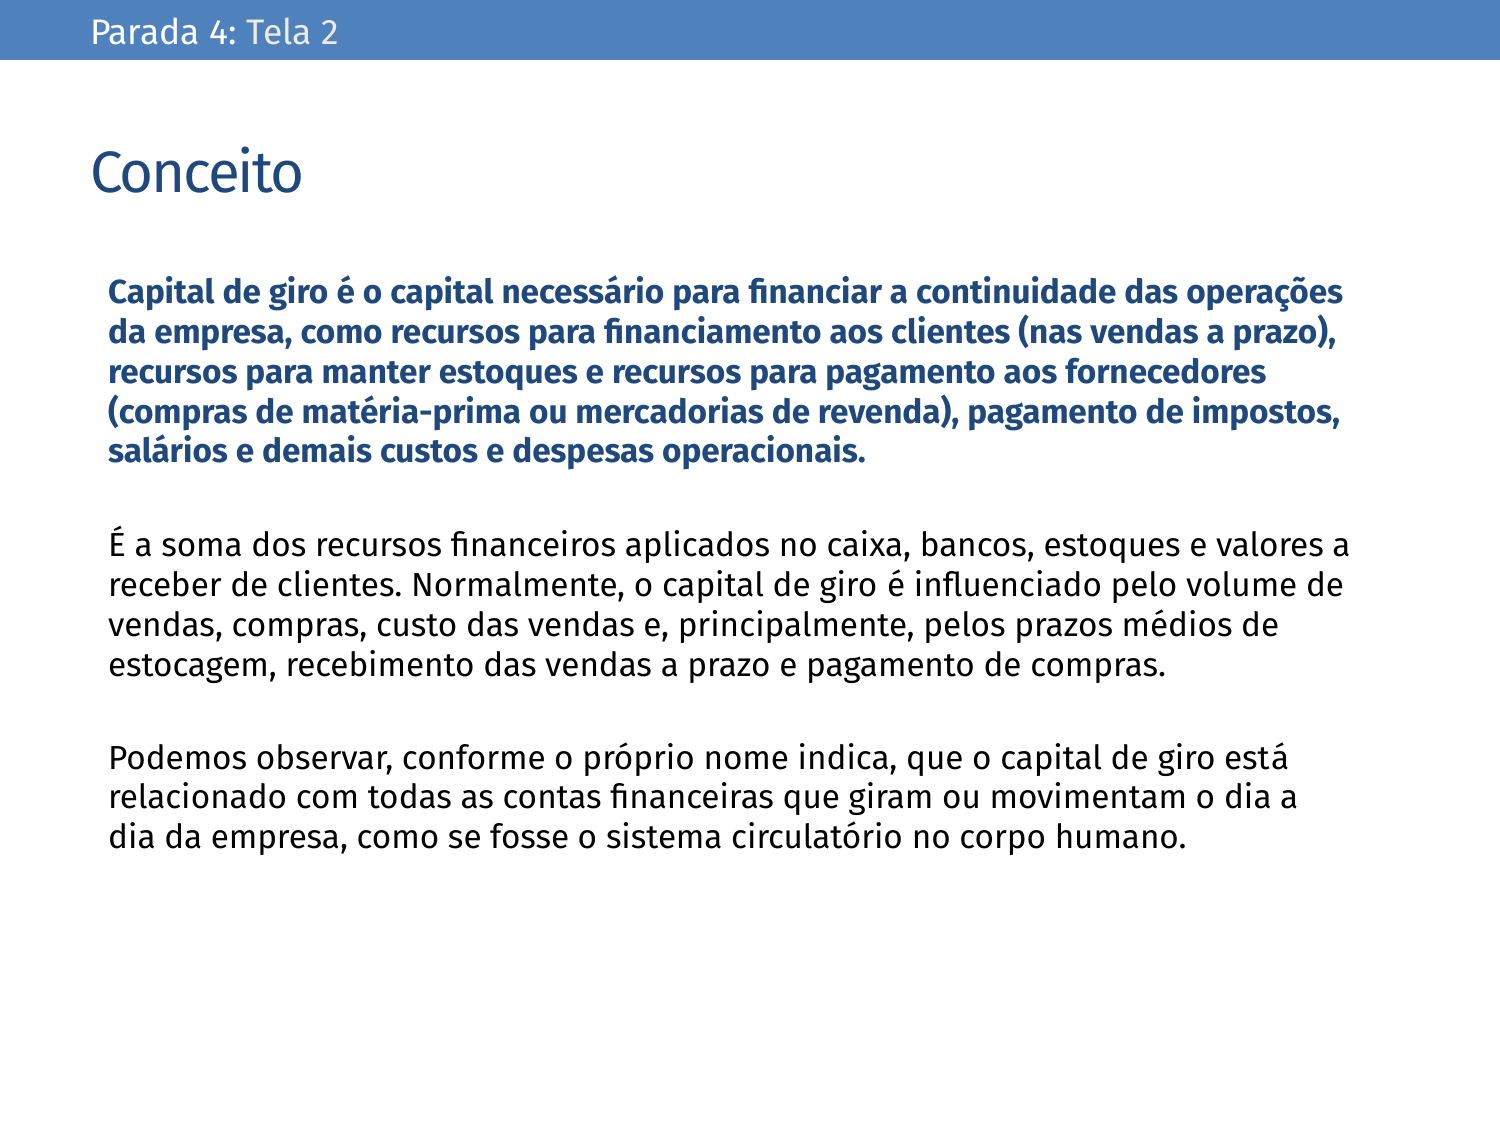

Parada 4: Tela 2
# Conceito
Capital de giro é o capital necessário para financiar a continuidade das operações da empresa, como recursos para financiamento aos clientes (nas vendas a prazo), recursos para manter estoques e recursos para pagamento aos fornecedores (compras de matéria-prima ou mercadorias de revenda), pagamento de impostos, salários e demais custos e despesas operacionais.

É a soma dos recursos financeiros aplicados no caixa, bancos, estoques e valores a receber de clientes. Normalmente, o capital de giro é influenciado pelo volume de vendas, compras, custo das vendas e, principalmente, pelos prazos médios de estocagem, recebimento das vendas a prazo e pagamento de compras.

Podemos observar, conforme o próprio nome indica, que o capital de giro está relacionado com todas as contas financeiras que giram ou movimentam o dia a dia da empresa, como se fosse o sistema circulatório no corpo humano.